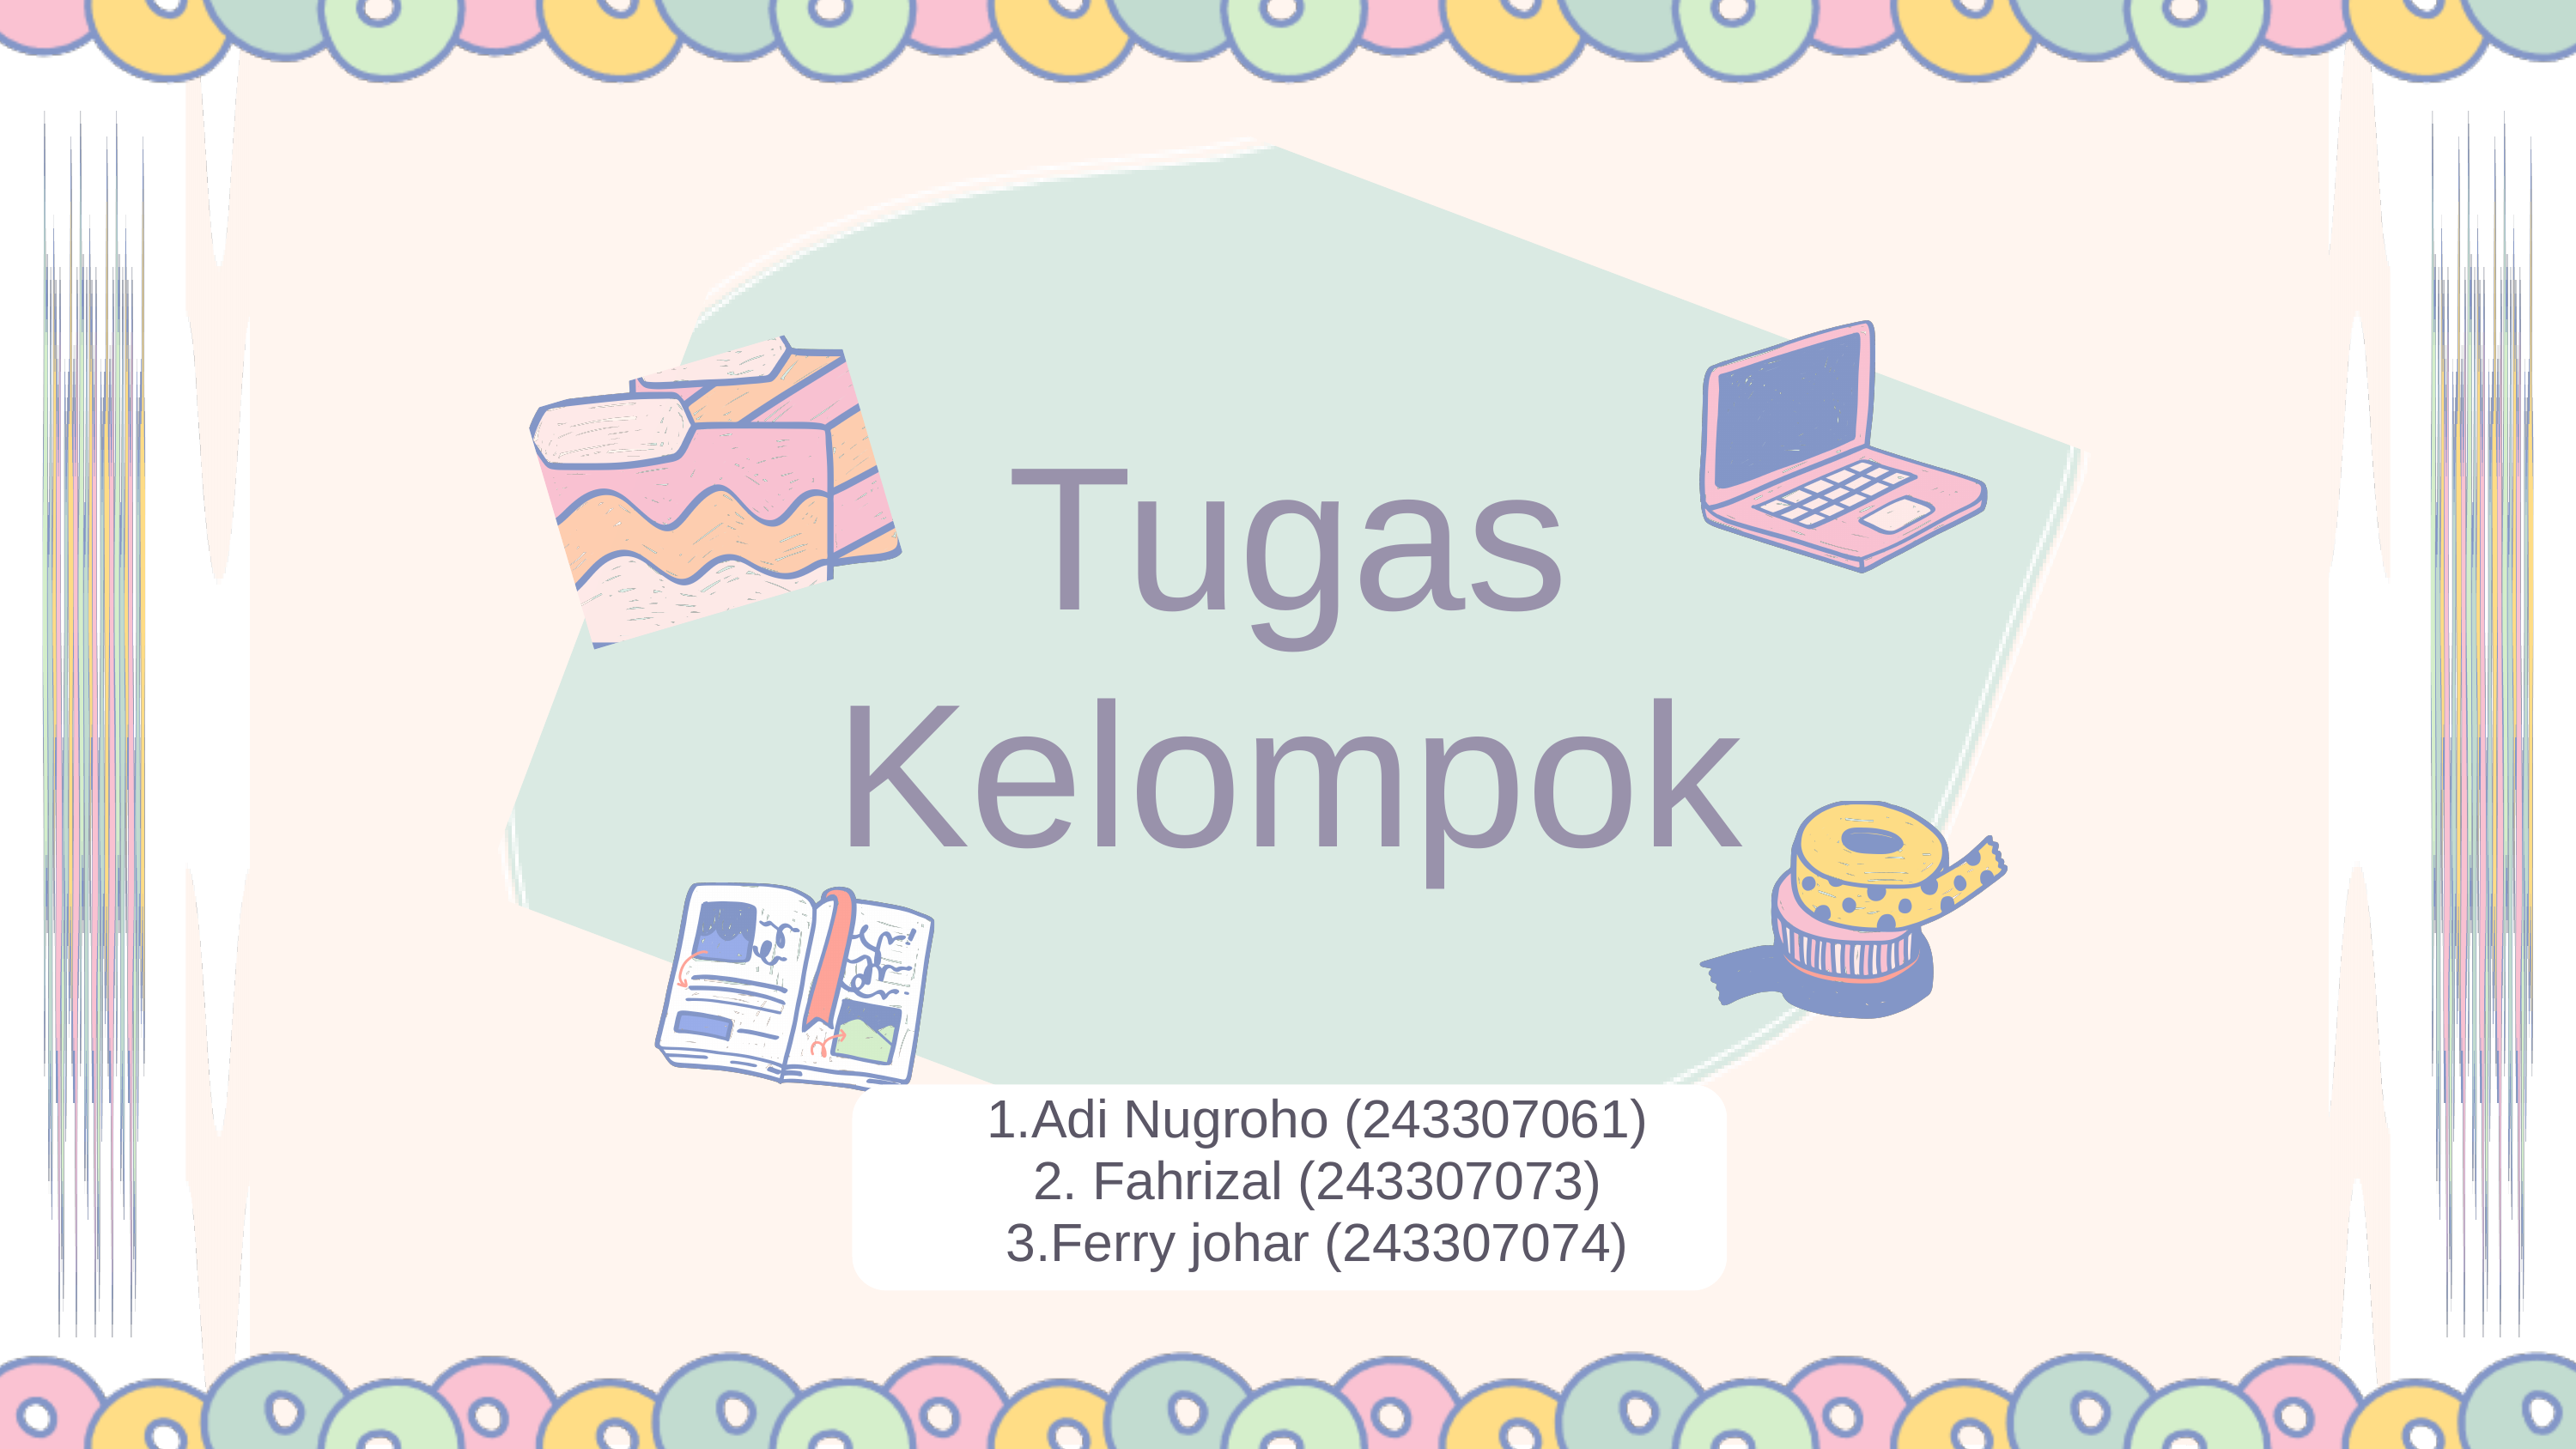

Tugas
Kelompok

1.Adi Nugroho (243307061)
2. Fahrizal (243307073)
3.Ferry johar (243307074)